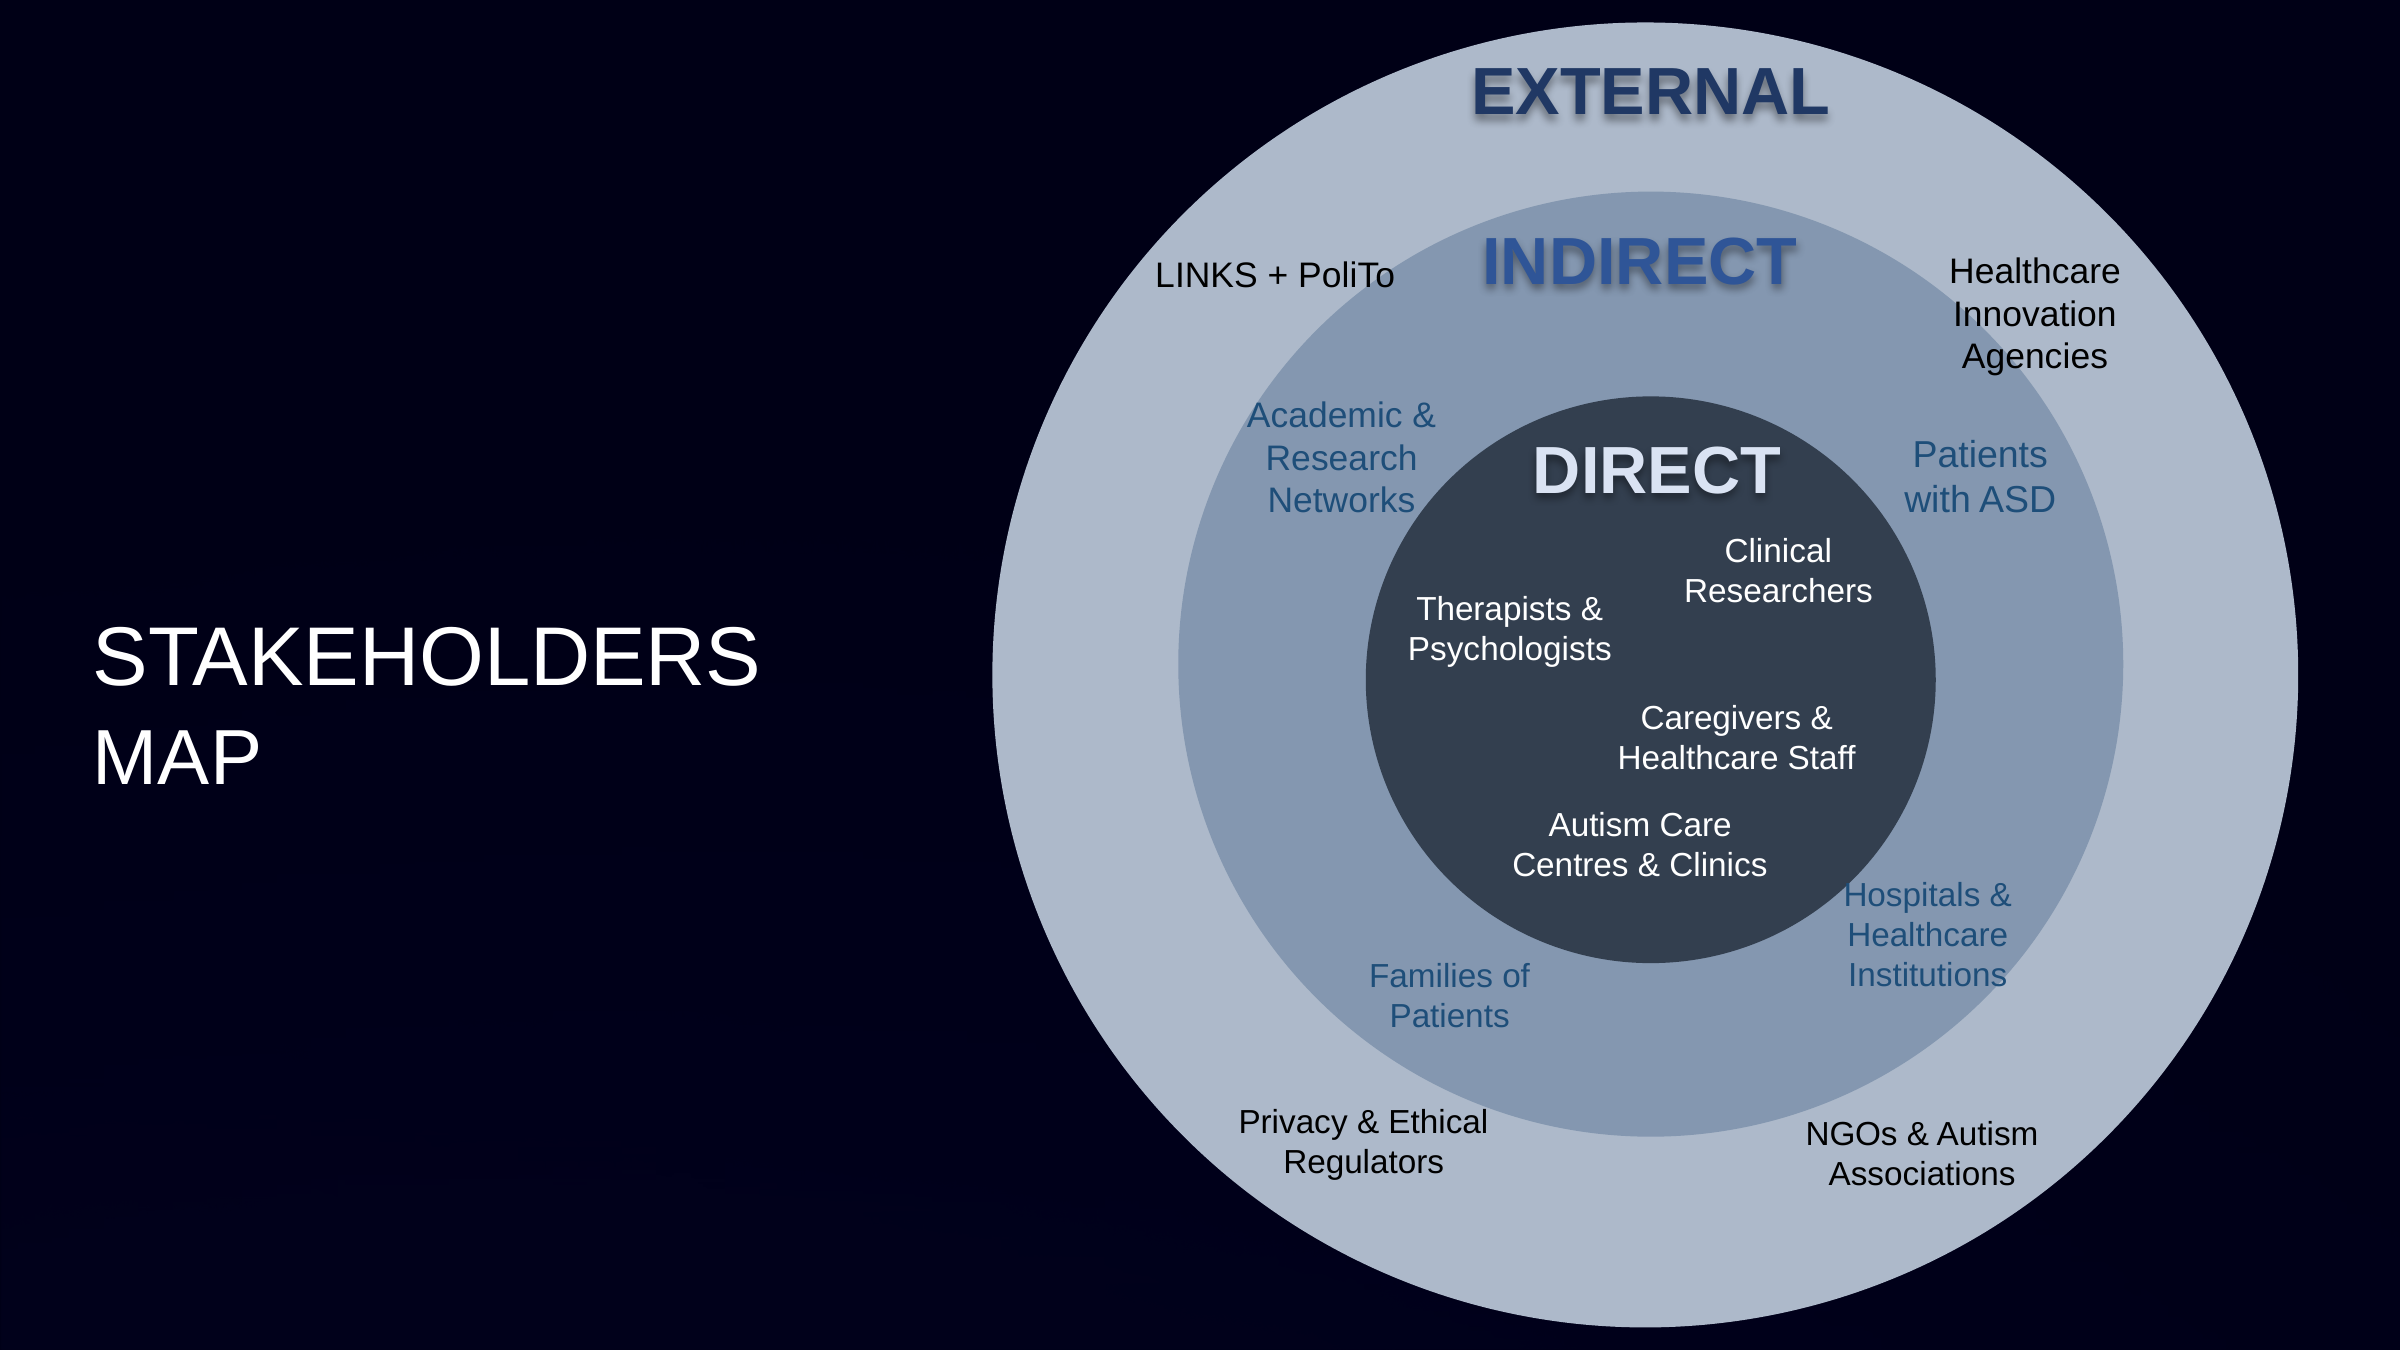

EXTERNAL

INDIRECT

DIRECT
Clinical Researchers
Therapists & Psychologists
Caregivers & Healthcare Staff
Autism Care Centres & Clinics
Hospitals & Healthcare Institutions
Families of Patients
Privacy & Ethical Regulators
NGOs & Autism Associations
Healthcare Innovation Agencies
LINKS + PoliTo
Academic & Research Networks
Patients with ASD
STAKEHOLDERS MAP